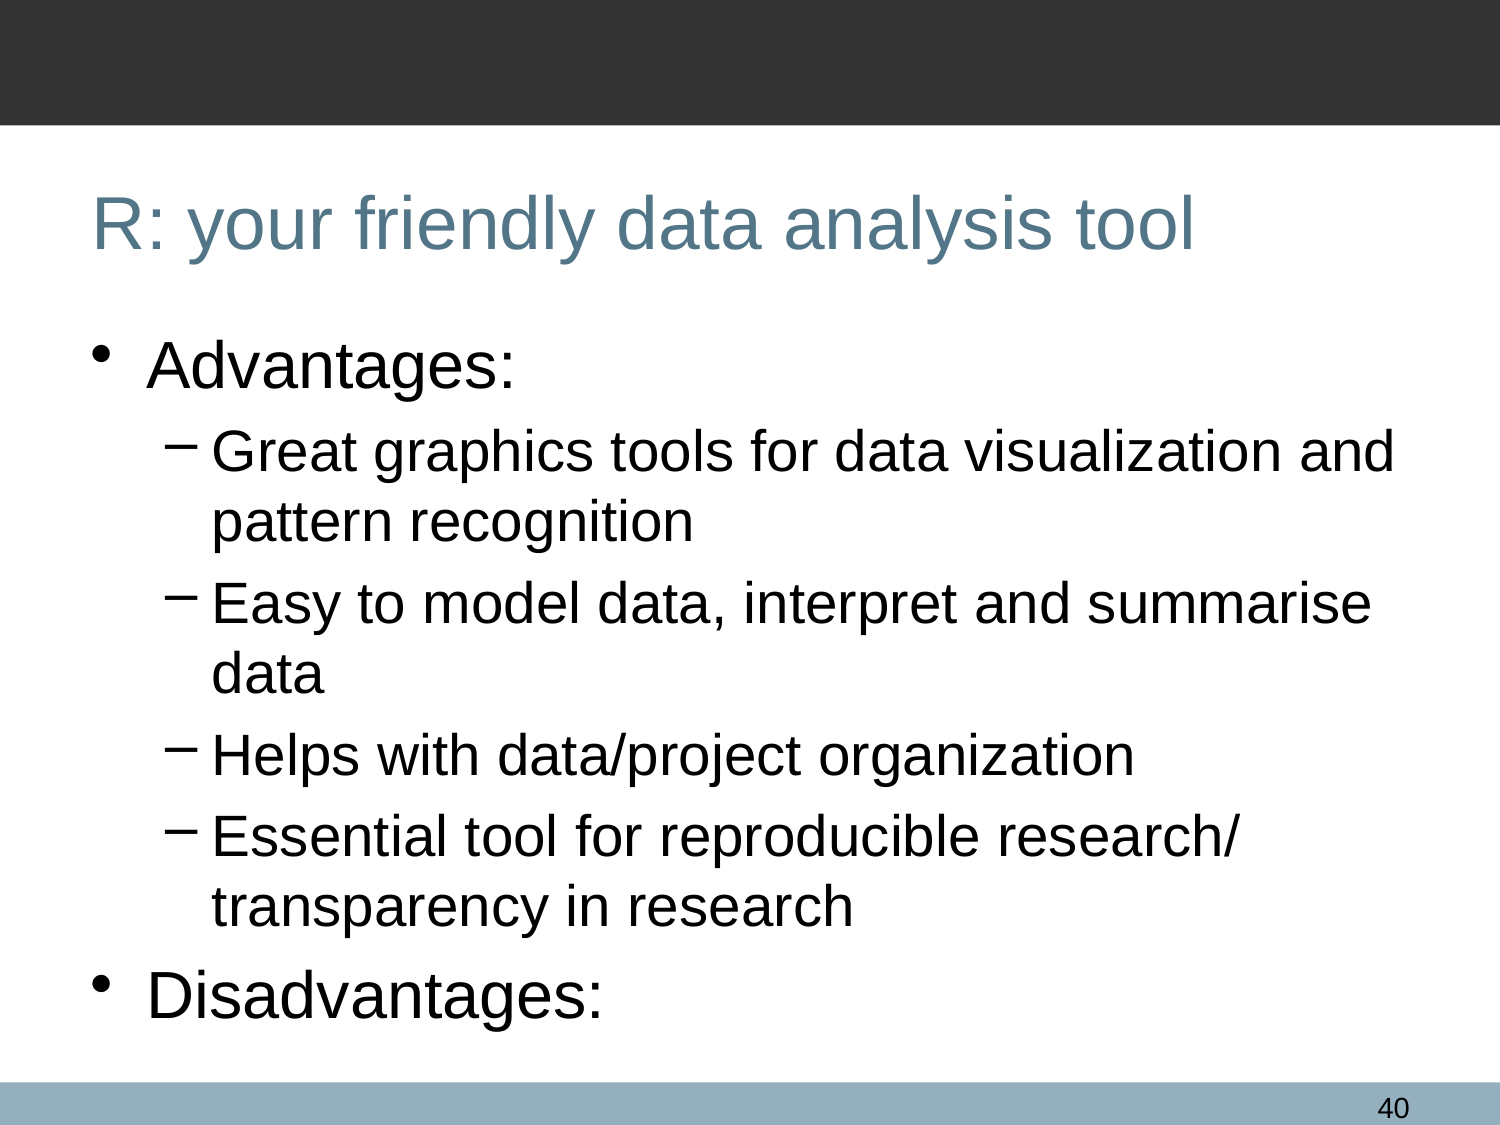

# R: your friendly data analysis tool
Advantages:
Great graphics tools for data visualization and pattern recognition
Easy to model data, interpret and summarise data
Helps with data/project organization
Essential tool for reproducible research/ transparency in research
Disadvantages:
40